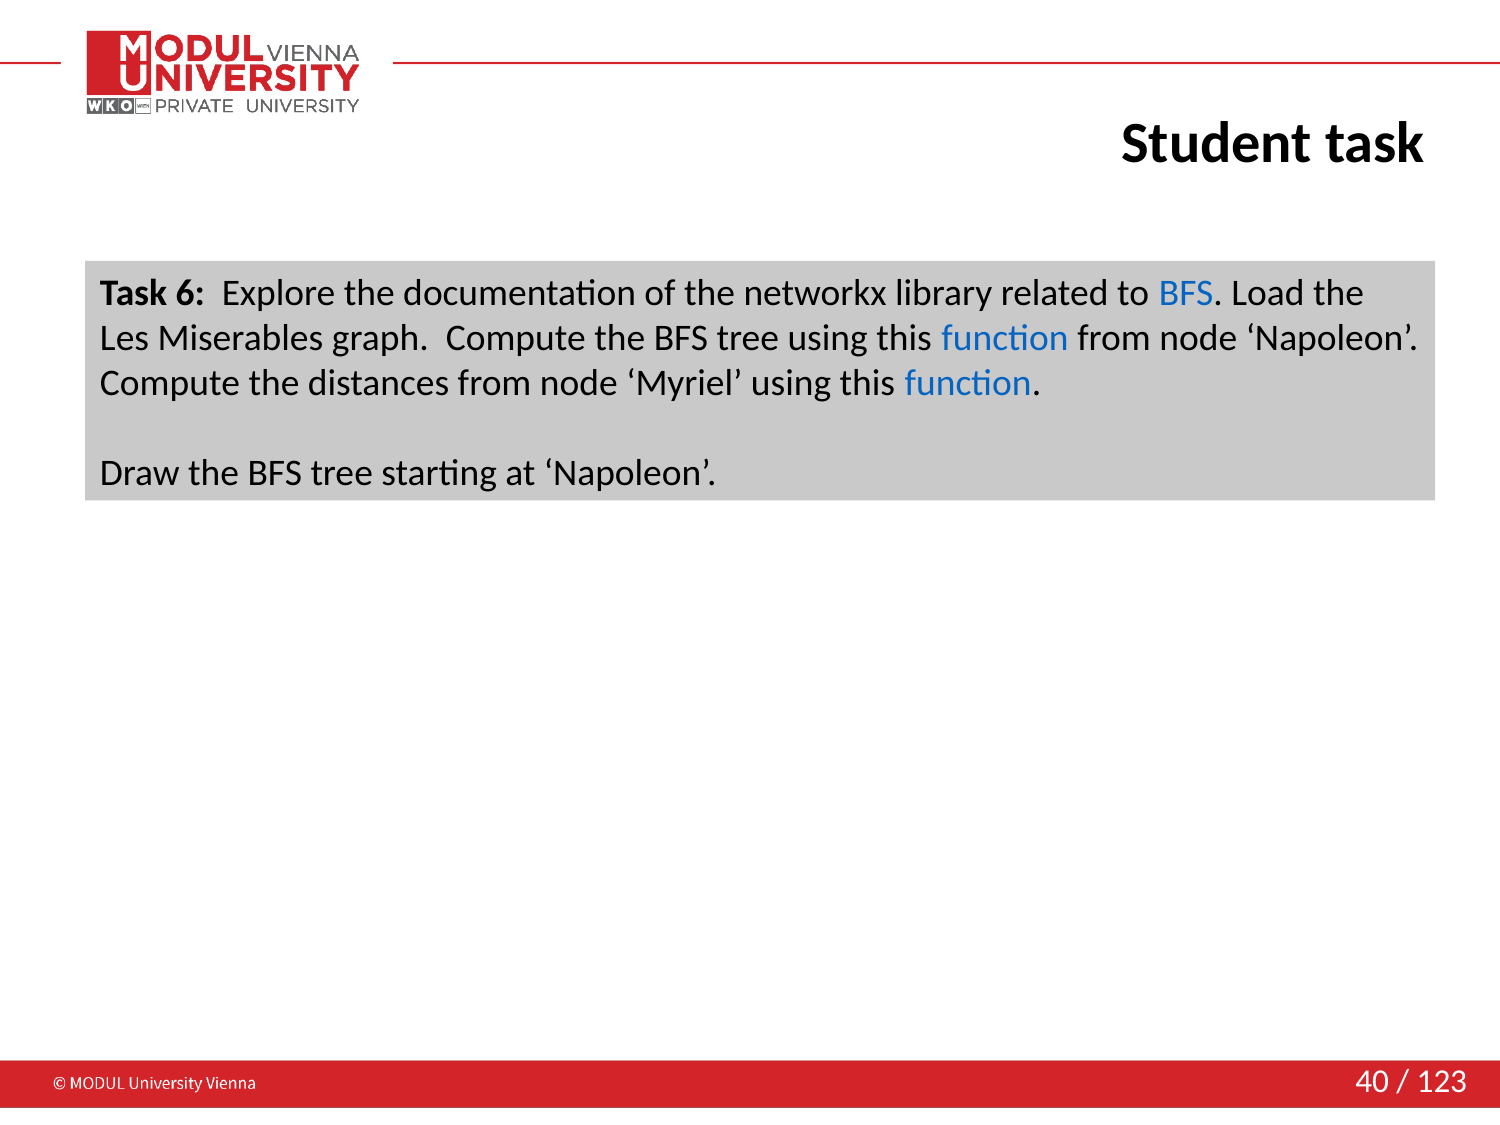

# Student task
Task 6:  Explore the documentation of the networkx library related to BFS. Load the Les Miserables graph.  Compute the BFS tree using this function from node ‘Napoleon’. Compute the distances from node ‘Myriel’ using this function.

Draw the BFS tree starting at ‘Napoleon’.